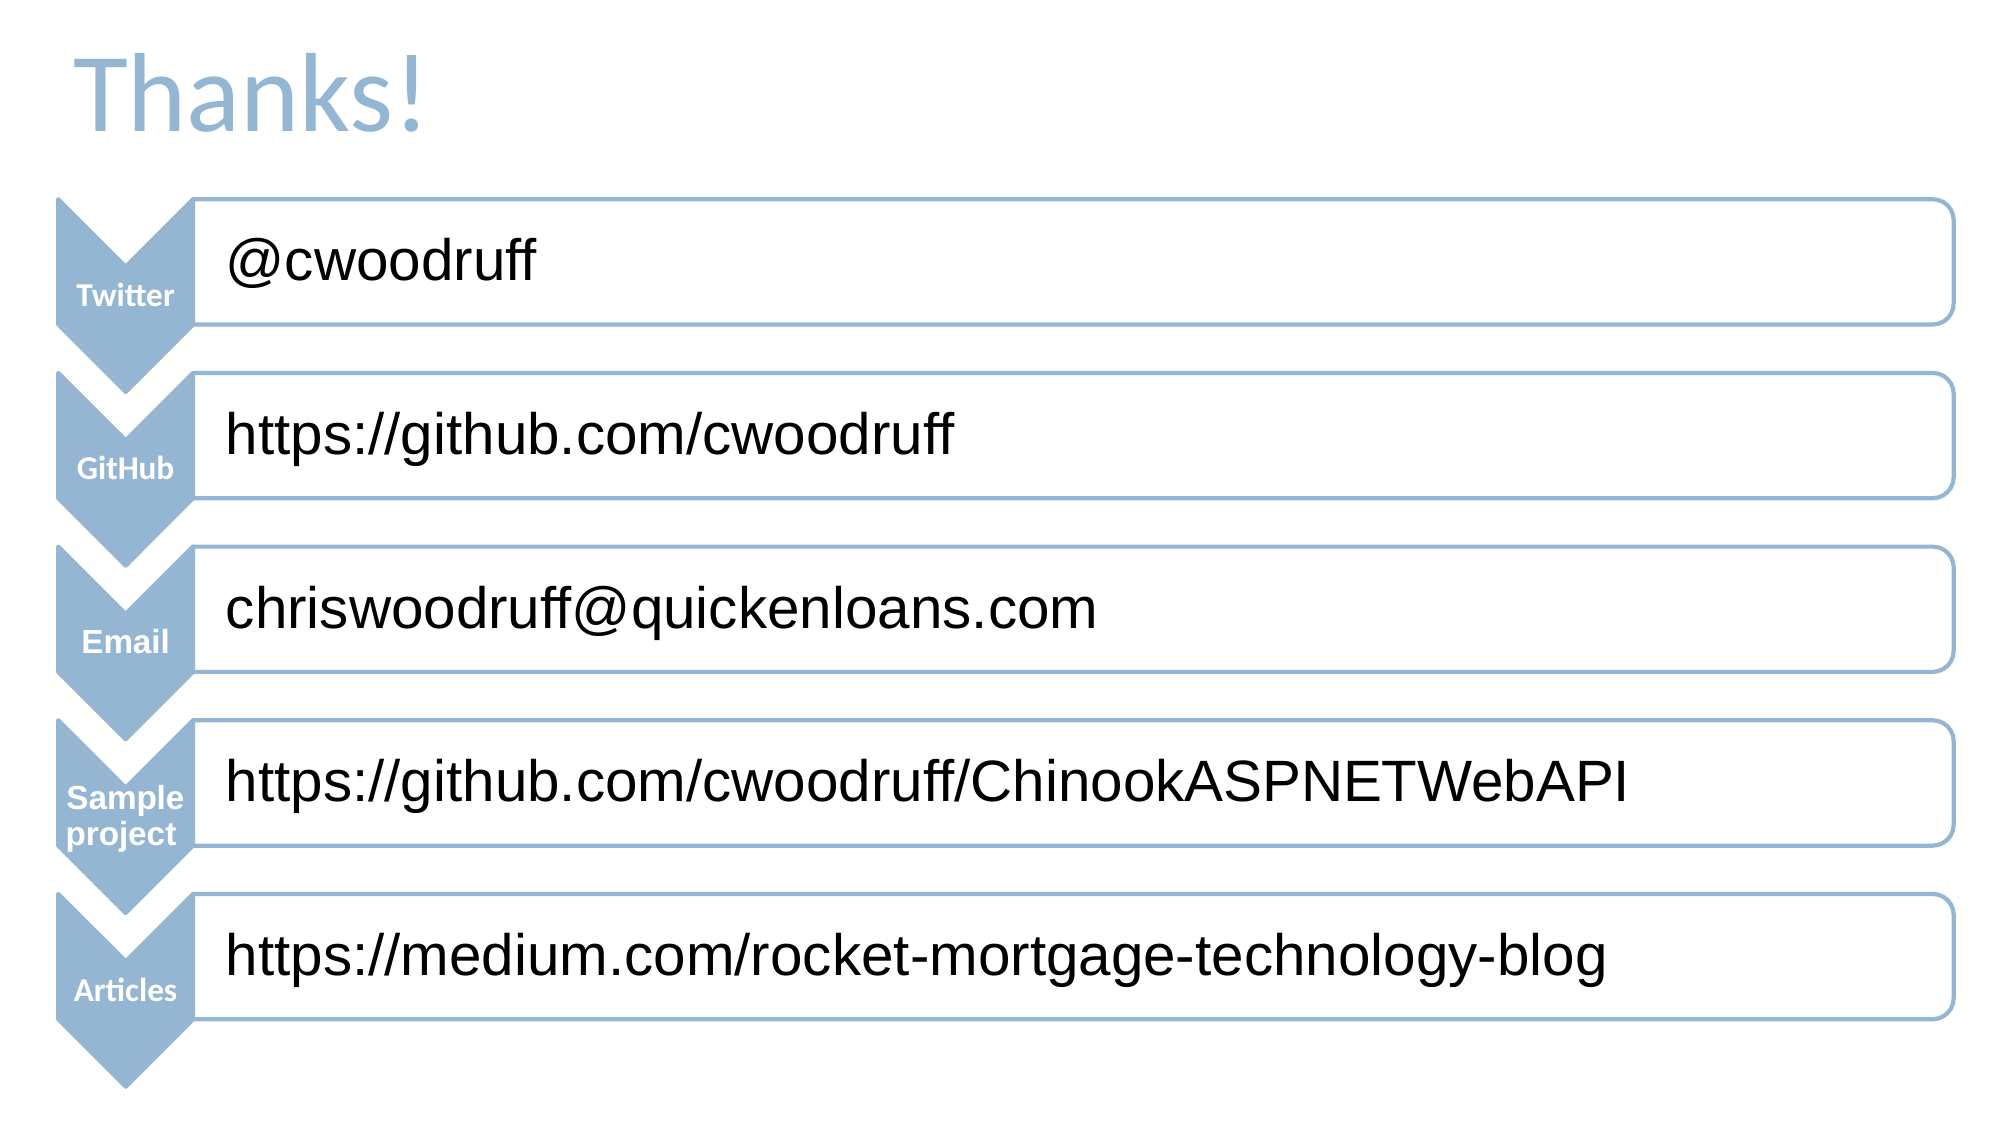

# Thanks!
Twitter
@cwoodruff
GitHub
https://github.com/cwoodruff
Email
chriswoodruff@quickenloans.com
Sample project
https://github.com/cwoodruff/ChinookASPNETWebAPI
Articles
https://medium.com/rocket-mortgage-technology-blog